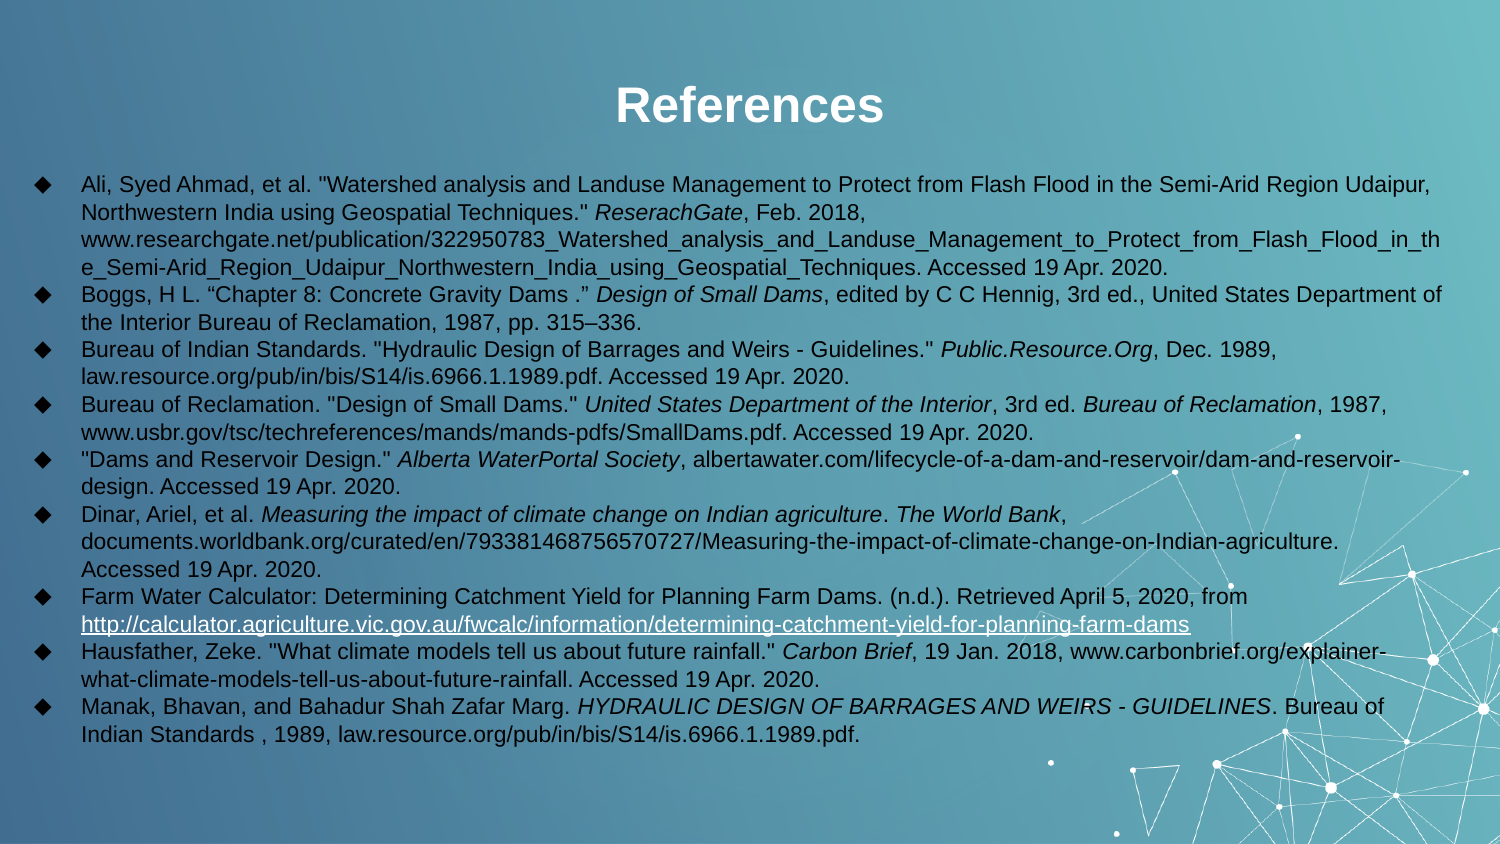

# References
Ali, Syed Ahmad, et al. "Watershed analysis and Landuse Management to Protect from Flash Flood in the Semi-Arid Region Udaipur, Northwestern India using Geospatial Techniques." ReserachGate, Feb. 2018, www.researchgate.net/publication/322950783_Watershed_analysis_and_Landuse_Management_to_Protect_from_Flash_Flood_in_the_Semi-Arid_Region_Udaipur_Northwestern_India_using_Geospatial_Techniques. Accessed 19 Apr. 2020.
Boggs, H L. “Chapter 8: Concrete Gravity Dams .” Design of Small Dams, edited by C C Hennig, 3rd ed., United States Department of the Interior Bureau of Reclamation, 1987, pp. 315–336.
Bureau of Indian Standards. "Hydraulic Design of Barrages and Weirs - Guidelines." Public.Resource.Org, Dec. 1989, law.resource.org/pub/in/bis/S14/is.6966.1.1989.pdf. Accessed 19 Apr. 2020.
Bureau of Reclamation. "Design of Small Dams." United States Department of the Interior, 3rd ed. Bureau of Reclamation, 1987, www.usbr.gov/tsc/techreferences/mands/mands-pdfs/SmallDams.pdf. Accessed 19 Apr. 2020.
"Dams and Reservoir Design." Alberta WaterPortal Society, albertawater.com/lifecycle-of-a-dam-and-reservoir/dam-and-reservoir-design. Accessed 19 Apr. 2020.
Dinar, Ariel, et al. Measuring the impact of climate change on Indian agriculture. The World Bank, documents.worldbank.org/curated/en/793381468756570727/Measuring-the-impact-of-climate-change-on-Indian-agriculture. Accessed 19 Apr. 2020.
Farm Water Calculator: Determining Catchment Yield for Planning Farm Dams. (n.d.). Retrieved April 5, 2020, from http://calculator.agriculture.vic.gov.au/fwcalc/information/determining-catchment-yield-for-planning-farm-dams
Hausfather, Zeke. "What climate models tell us about future rainfall." Carbon Brief, 19 Jan. 2018, www.carbonbrief.org/explainer-what-climate-models-tell-us-about-future-rainfall. Accessed 19 Apr. 2020.
Manak, Bhavan, and Bahadur Shah Zafar Marg. HYDRAULIC DESIGN OF BARRAGES AND WEIRS - GUIDELINES. Bureau of Indian Standards , 1989, law.resource.org/pub/in/bis/S14/is.6966.1.1989.pdf.